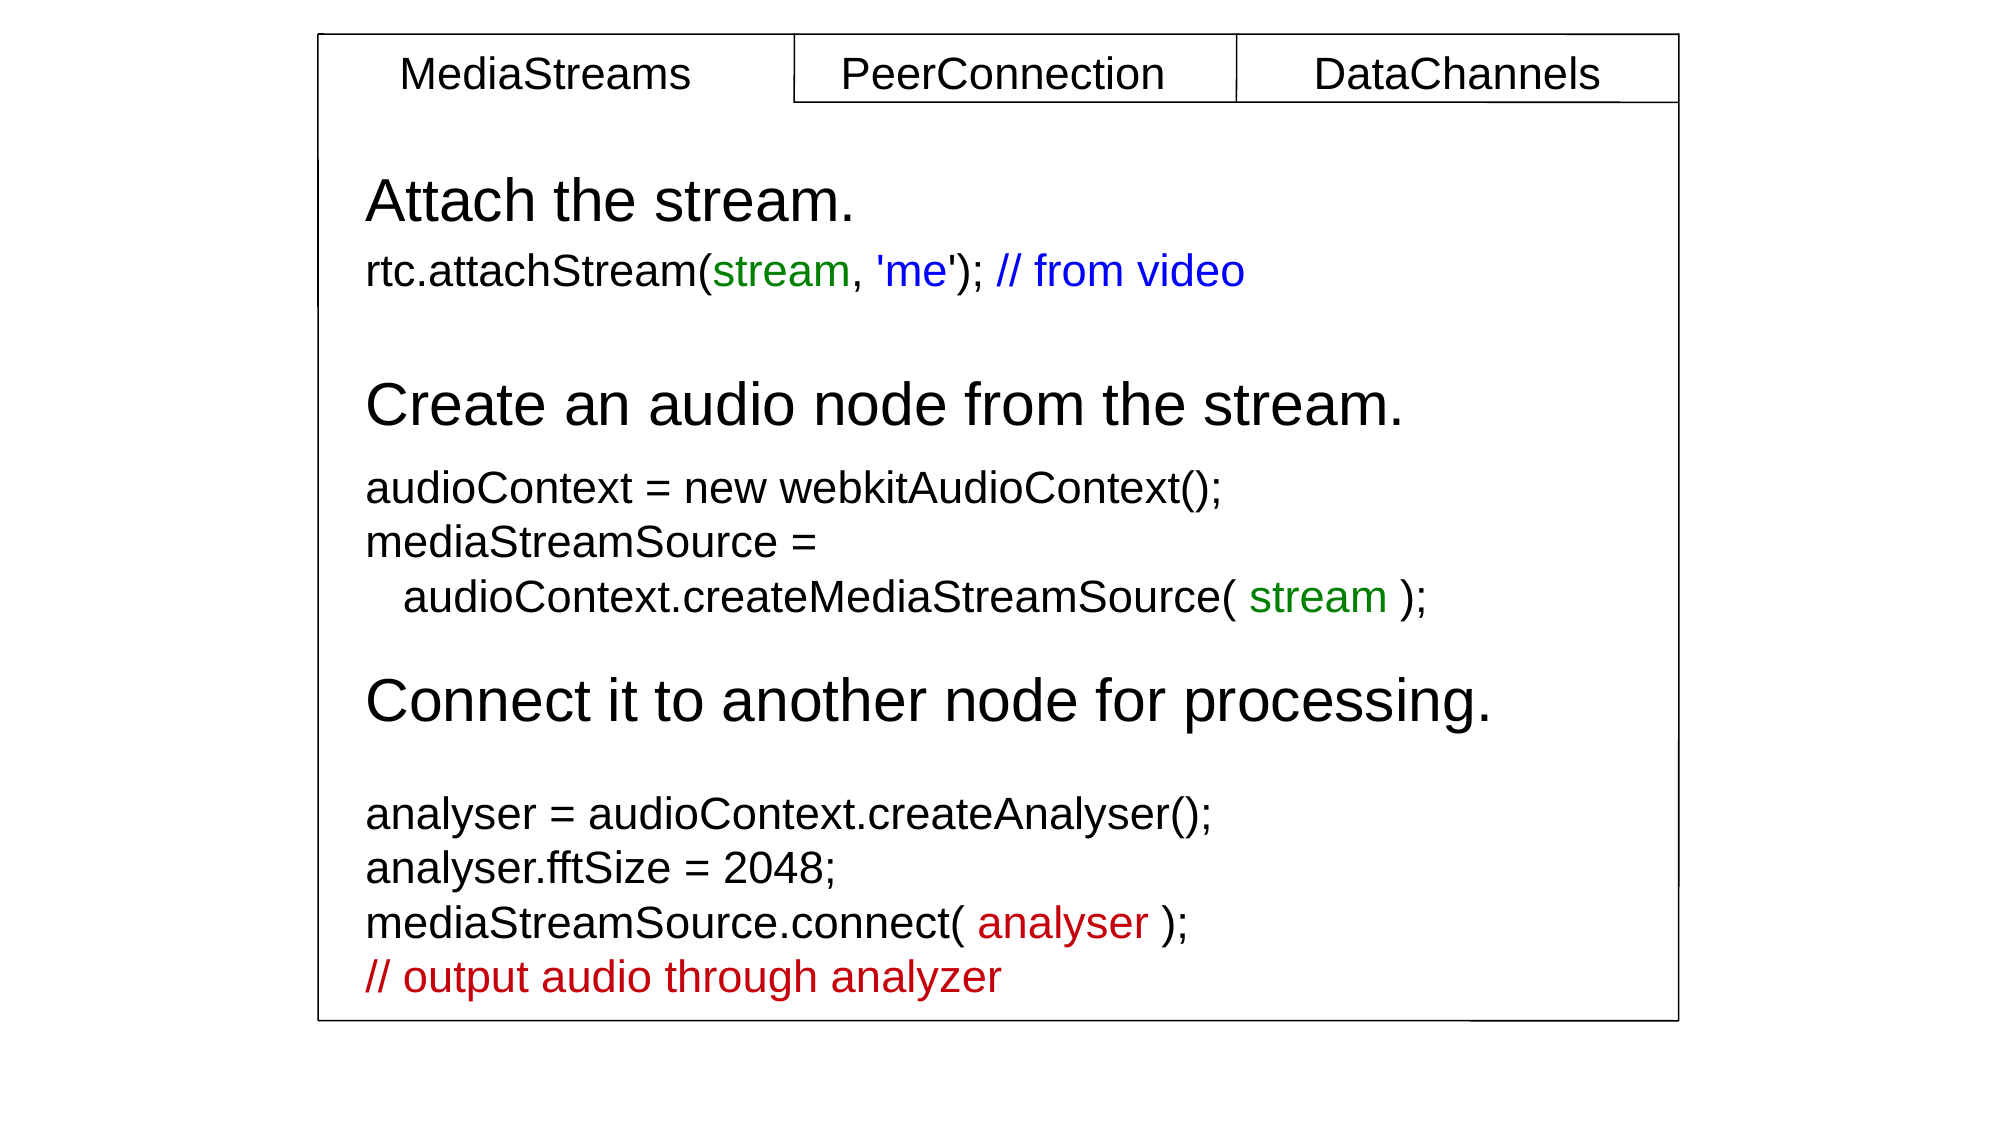

MediaStreams
PeerConnection
DataChannels

Attach the stream.

rtc.attachStream(stream, 'me'); // from video

audioContext = new webkitAudioContext();
mediaStreamSource =
   audioContext.createMediaStreamSource( stream );

analyser = audioContext.createAnalyser();
analyser.fftSize = 2048;
mediaStreamSource.connect( analyser );
// output audio through analyzer

Create an audio node from the stream.
Connect it to another node for processing.